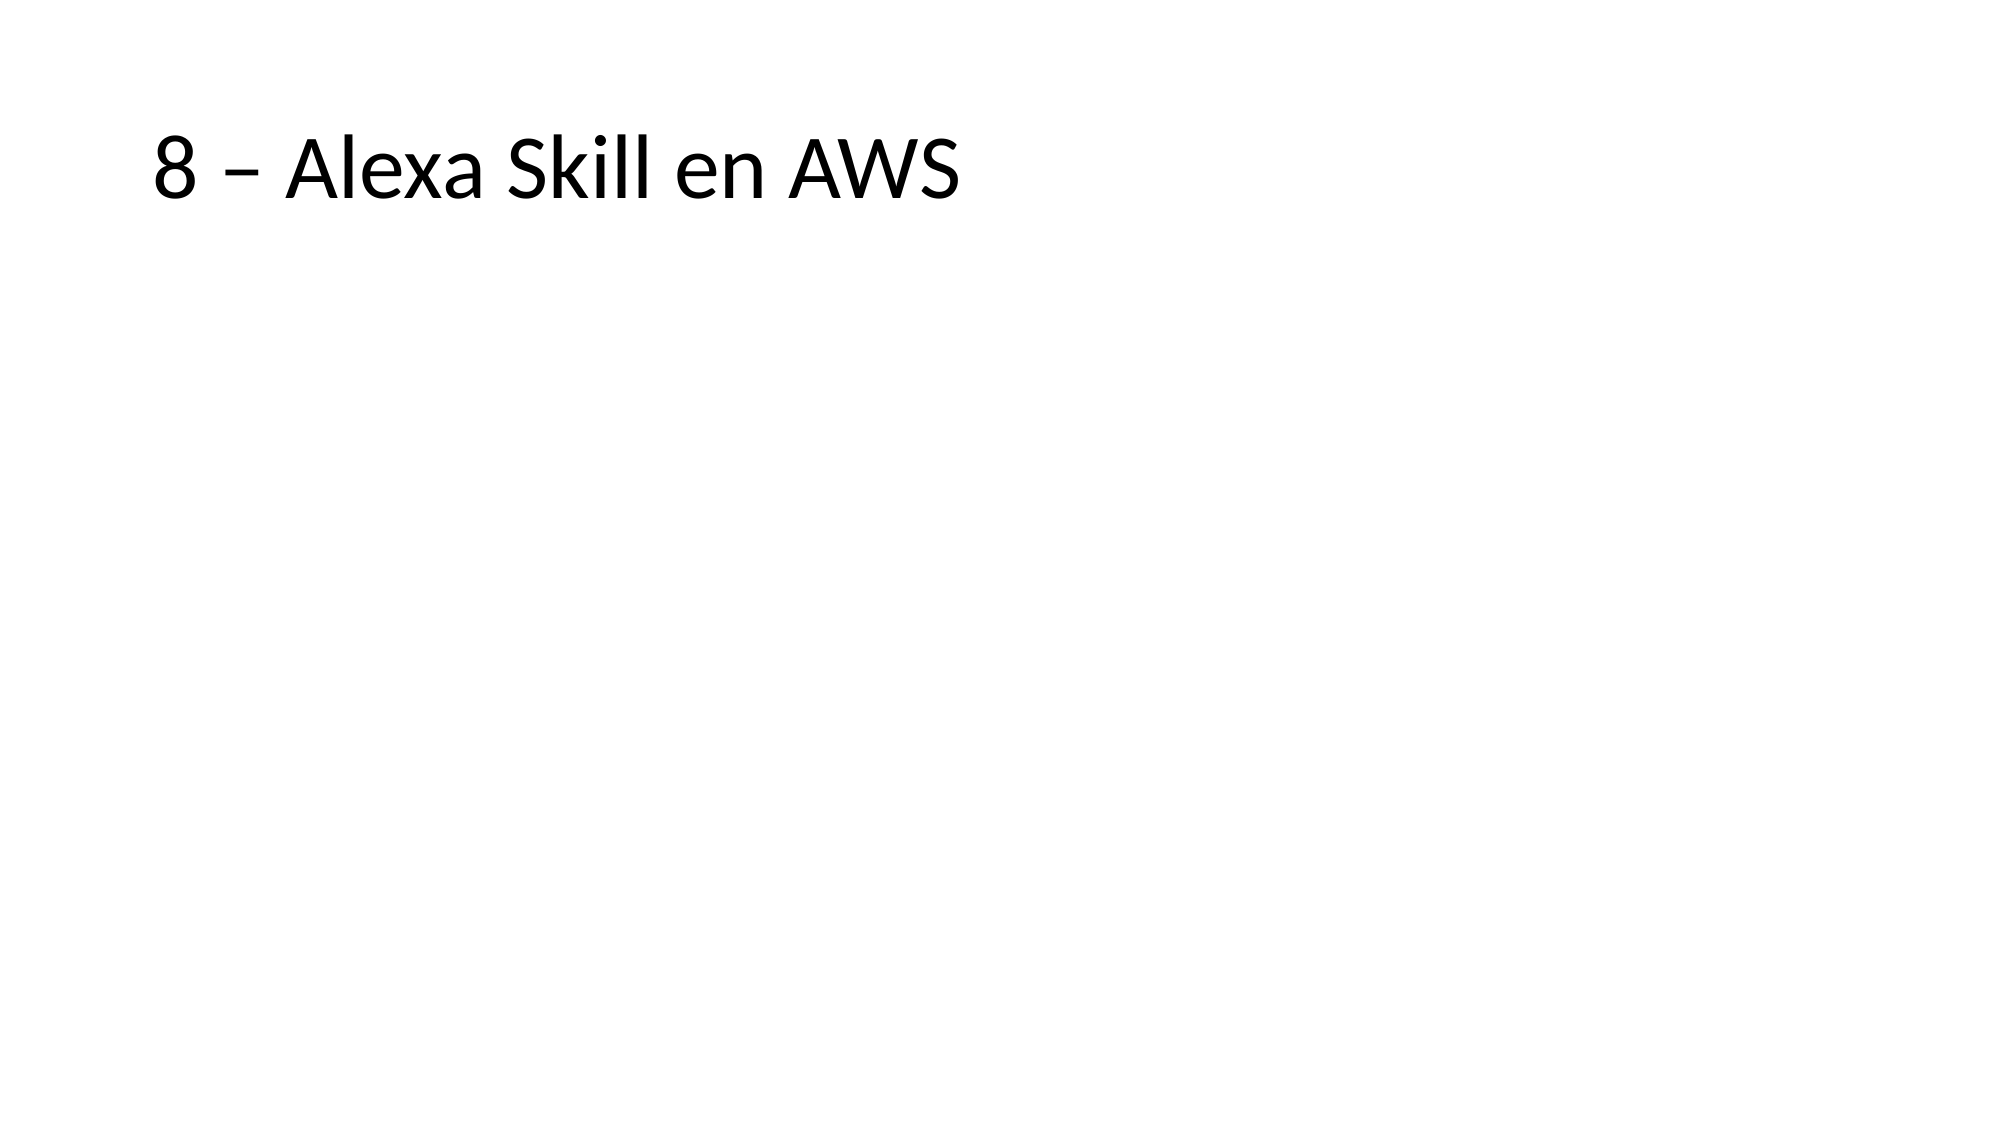

# 8 – Alexa Skill en AWS